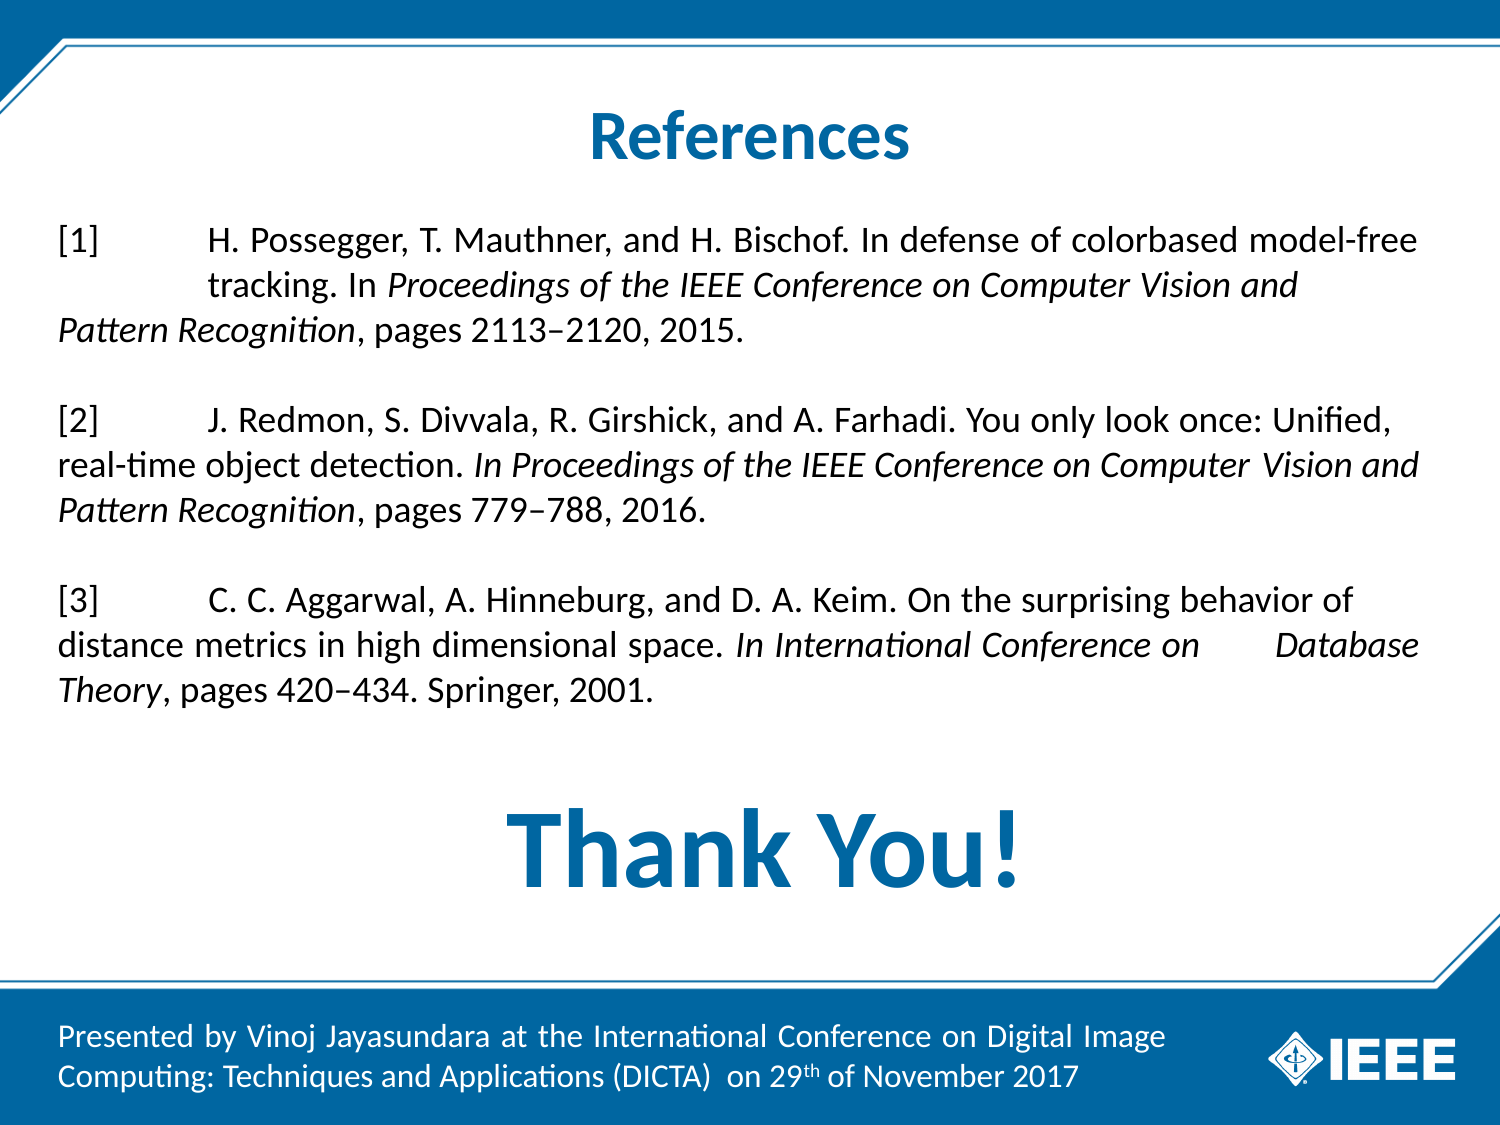

References
[1]	H. Possegger, T. Mauthner, and H. Bischof. In defense of colorbased model-free 	tracking. In Proceedings of the IEEE Conference on Computer Vision and 	Pattern Recognition, pages 2113–2120, 2015.

[2]	J. Redmon, S. Divvala, R. Girshick, and A. Farhadi. You only look once: Unified, 	real-time object detection. In Proceedings of the IEEE Conference on Computer 	Vision and Pattern Recognition, pages 779–788, 2016.

[3] 	C. C. Aggarwal, A. Hinneburg, and D. A. Keim. On the surprising behavior of 	distance metrics in high dimensional space. In International Conference on 	Database Theory, pages 420–434. Springer, 2001.
# Thank You!
Presented by Vinoj Jayasundara at the International Conference on Digital Image Computing: Techniques and Applications (DICTA)  on 29th of November 2017